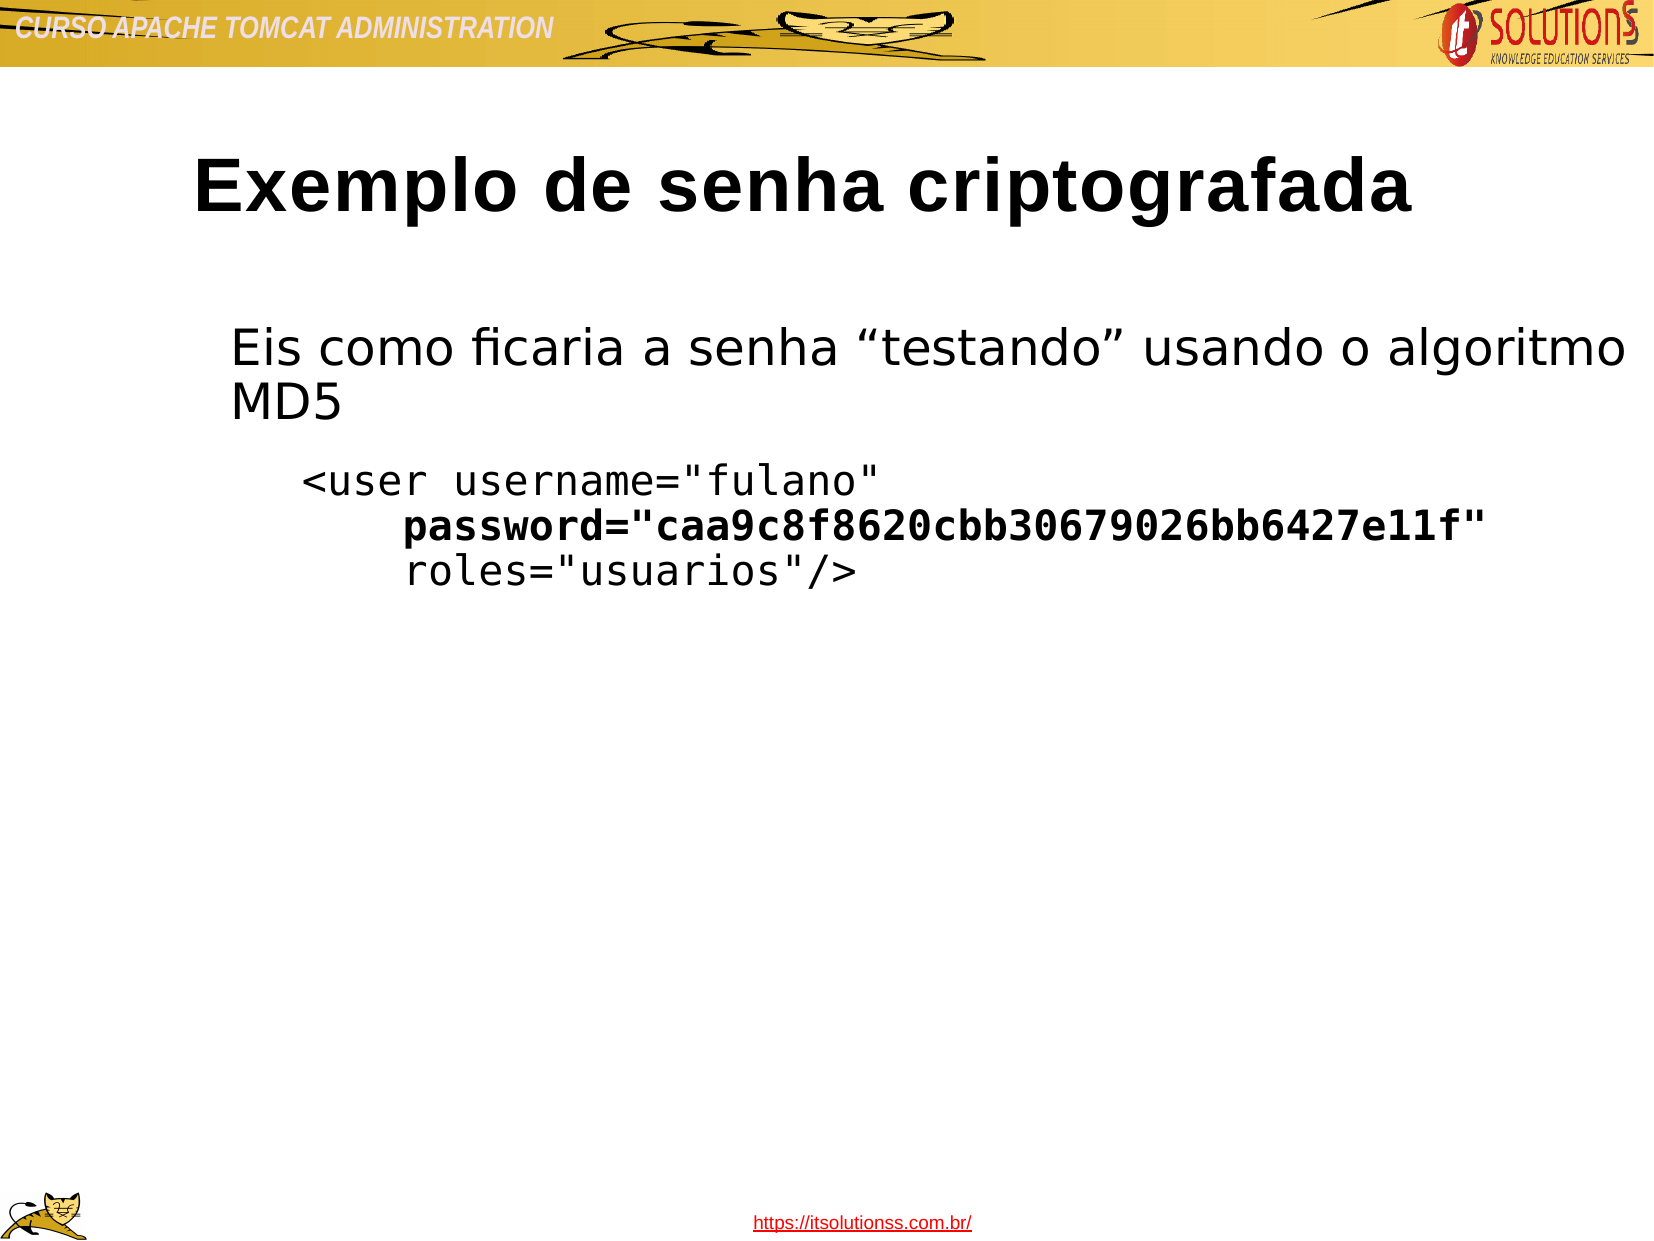

Exemplo de senha criptografada
Eis como ficaria a senha “testando” usando o algoritmo MD5
<user username="fulano"
    password="caa9c8f8620cbb30679026bb6427e11f"
    roles="usuarios"/>